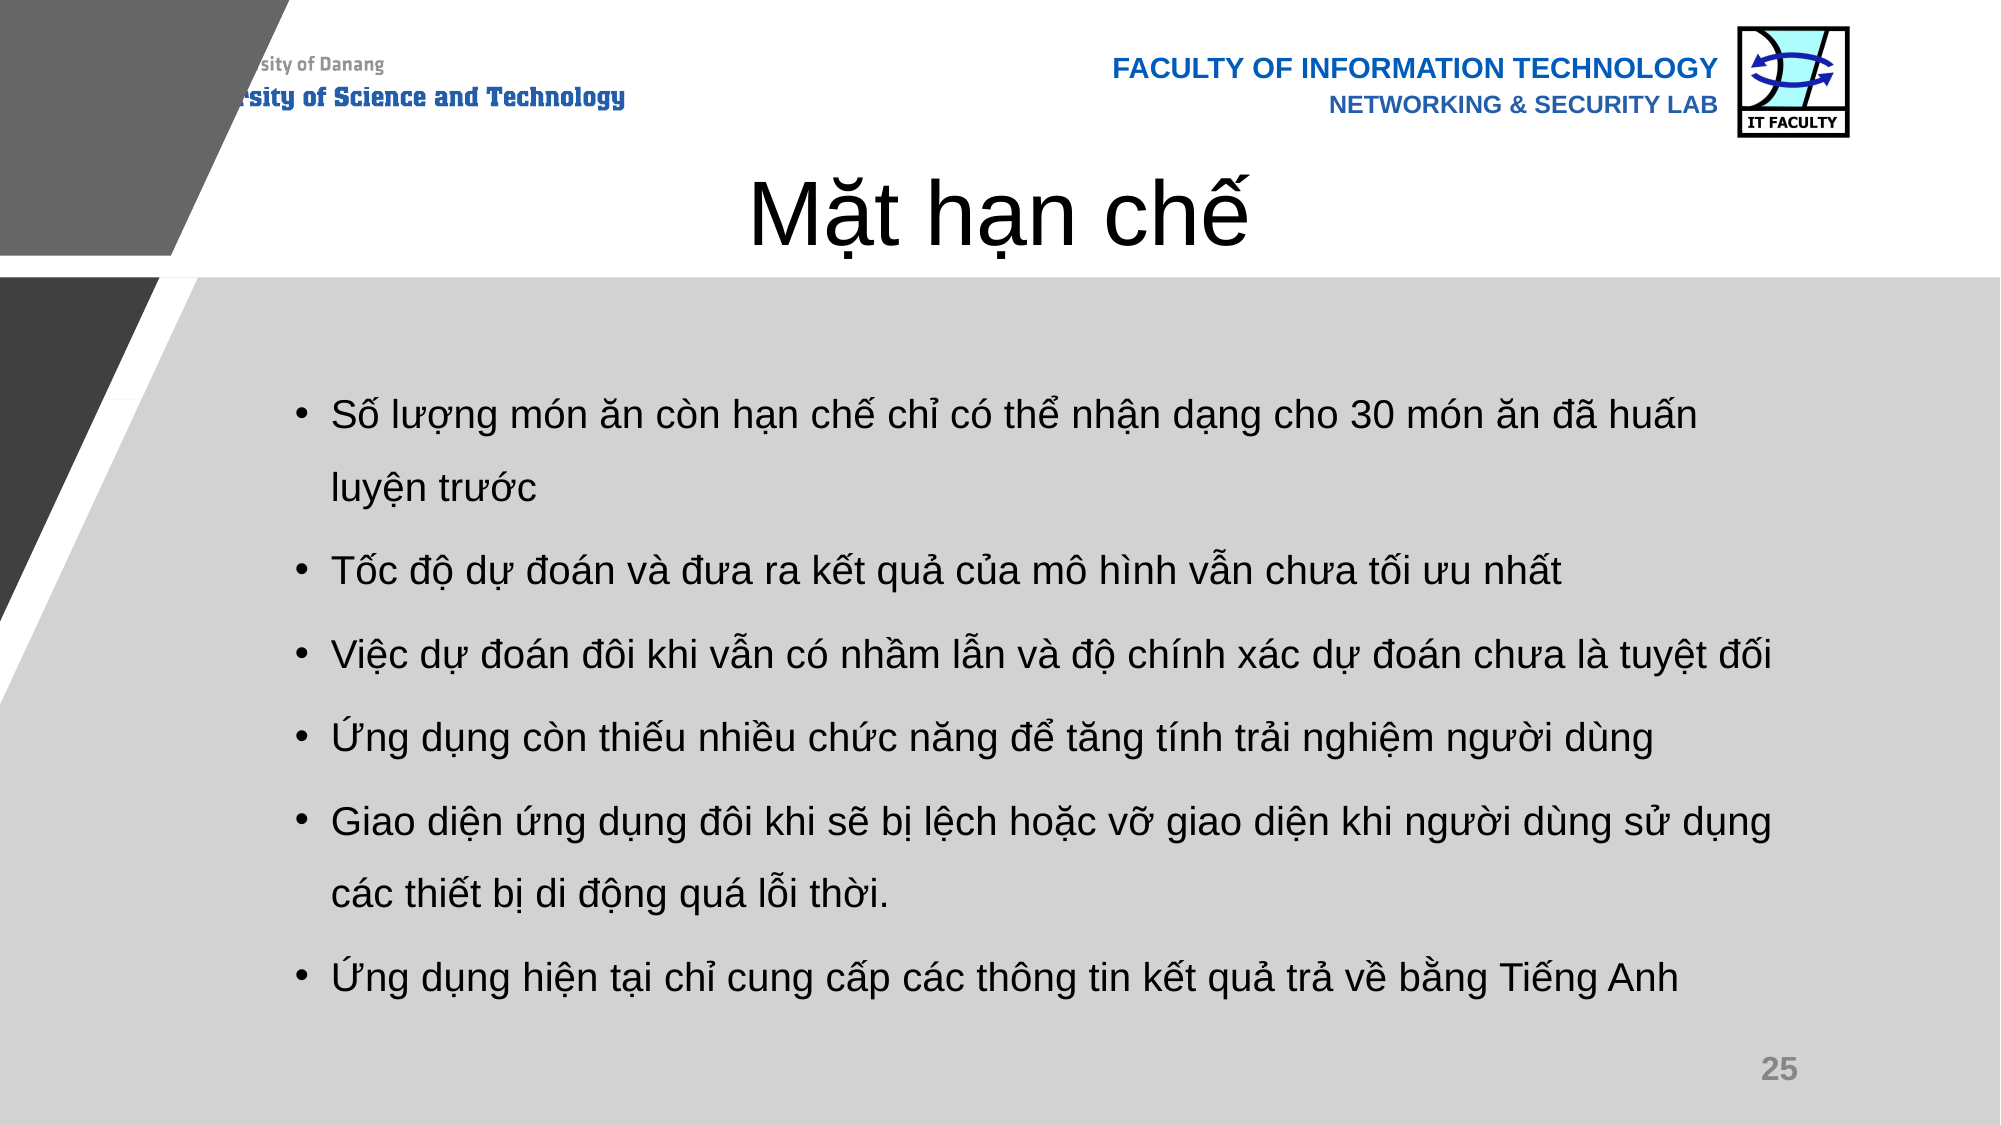

Mặt hạn chế

Số lượng món ăn còn hạn chế chỉ có thể nhận dạng cho 30 món ăn đã huấn luyện trước
Tốc độ dự đoán và đưa ra kết quả của mô hình vẫn chưa tối ưu nhất
Việc dự đoán đôi khi vẫn có nhầm lẫn và độ chính xác dự đoán chưa là tuyệt đối
Ứng dụng còn thiếu nhiều chức năng để tăng tính trải nghiệm người dùng
Giao diện ứng dụng đôi khi sẽ bị lệch hoặc vỡ giao diện khi người dùng sử dụng các thiết bị di động quá lỗi thời.
Ứng dụng hiện tại chỉ cung cấp các thông tin kết quả trả về bằng Tiếng Anh